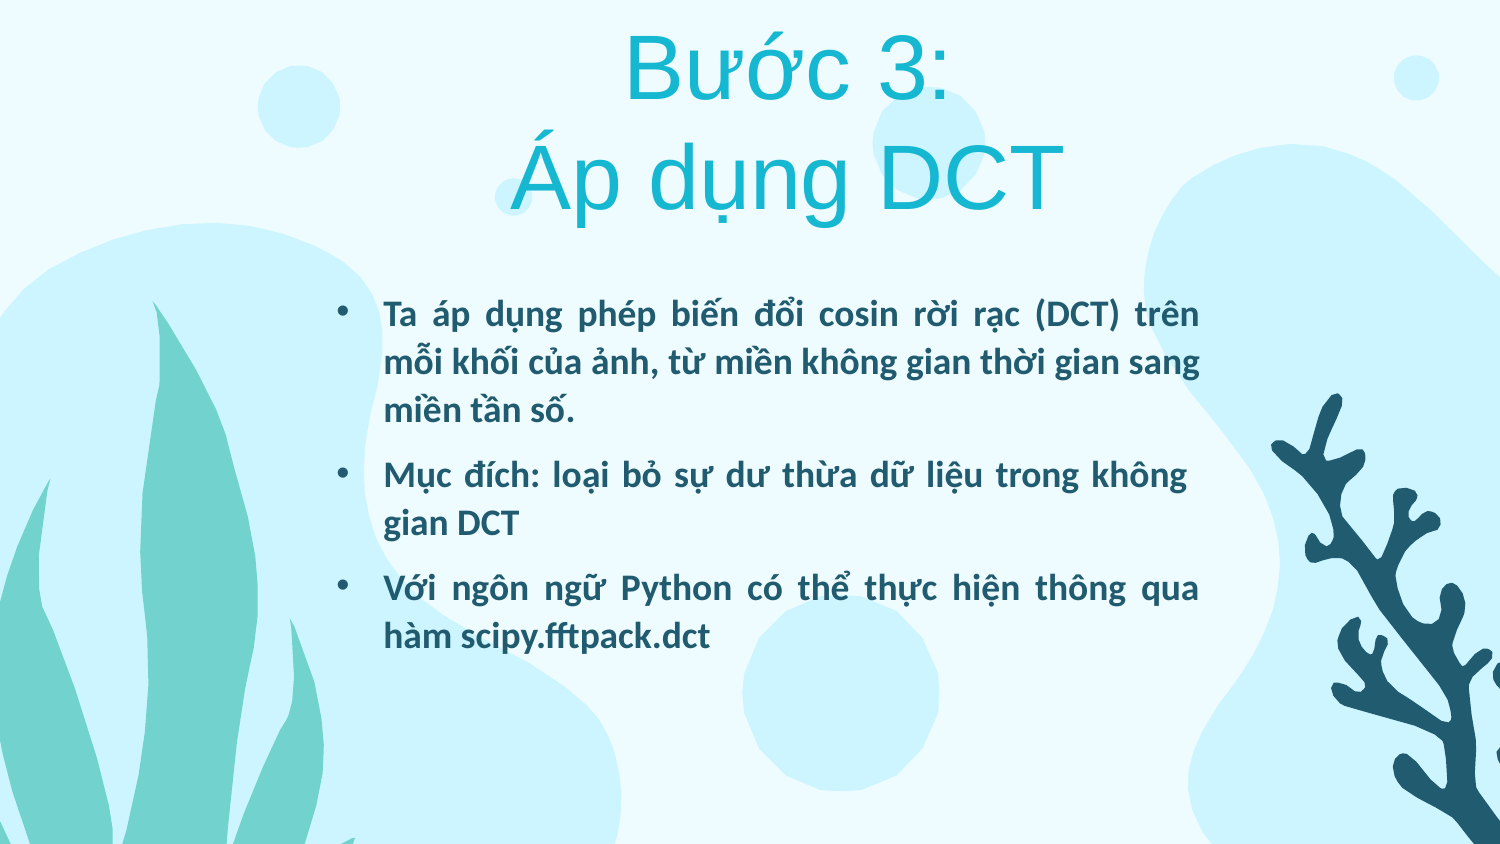

# Bước 3: Áp dụng DCT
Ta áp dụng phép biến đổi cosin rời rạc (DCT) trên mỗi khối của ảnh, từ miền không gian thời gian sang miền tần số.
Mục đích: loại bỏ sự dư thừa dữ liệu trong không  gian DCT
Với ngôn ngữ Python có thể thực hiện thông qua hàm scipy.fftpack.dct